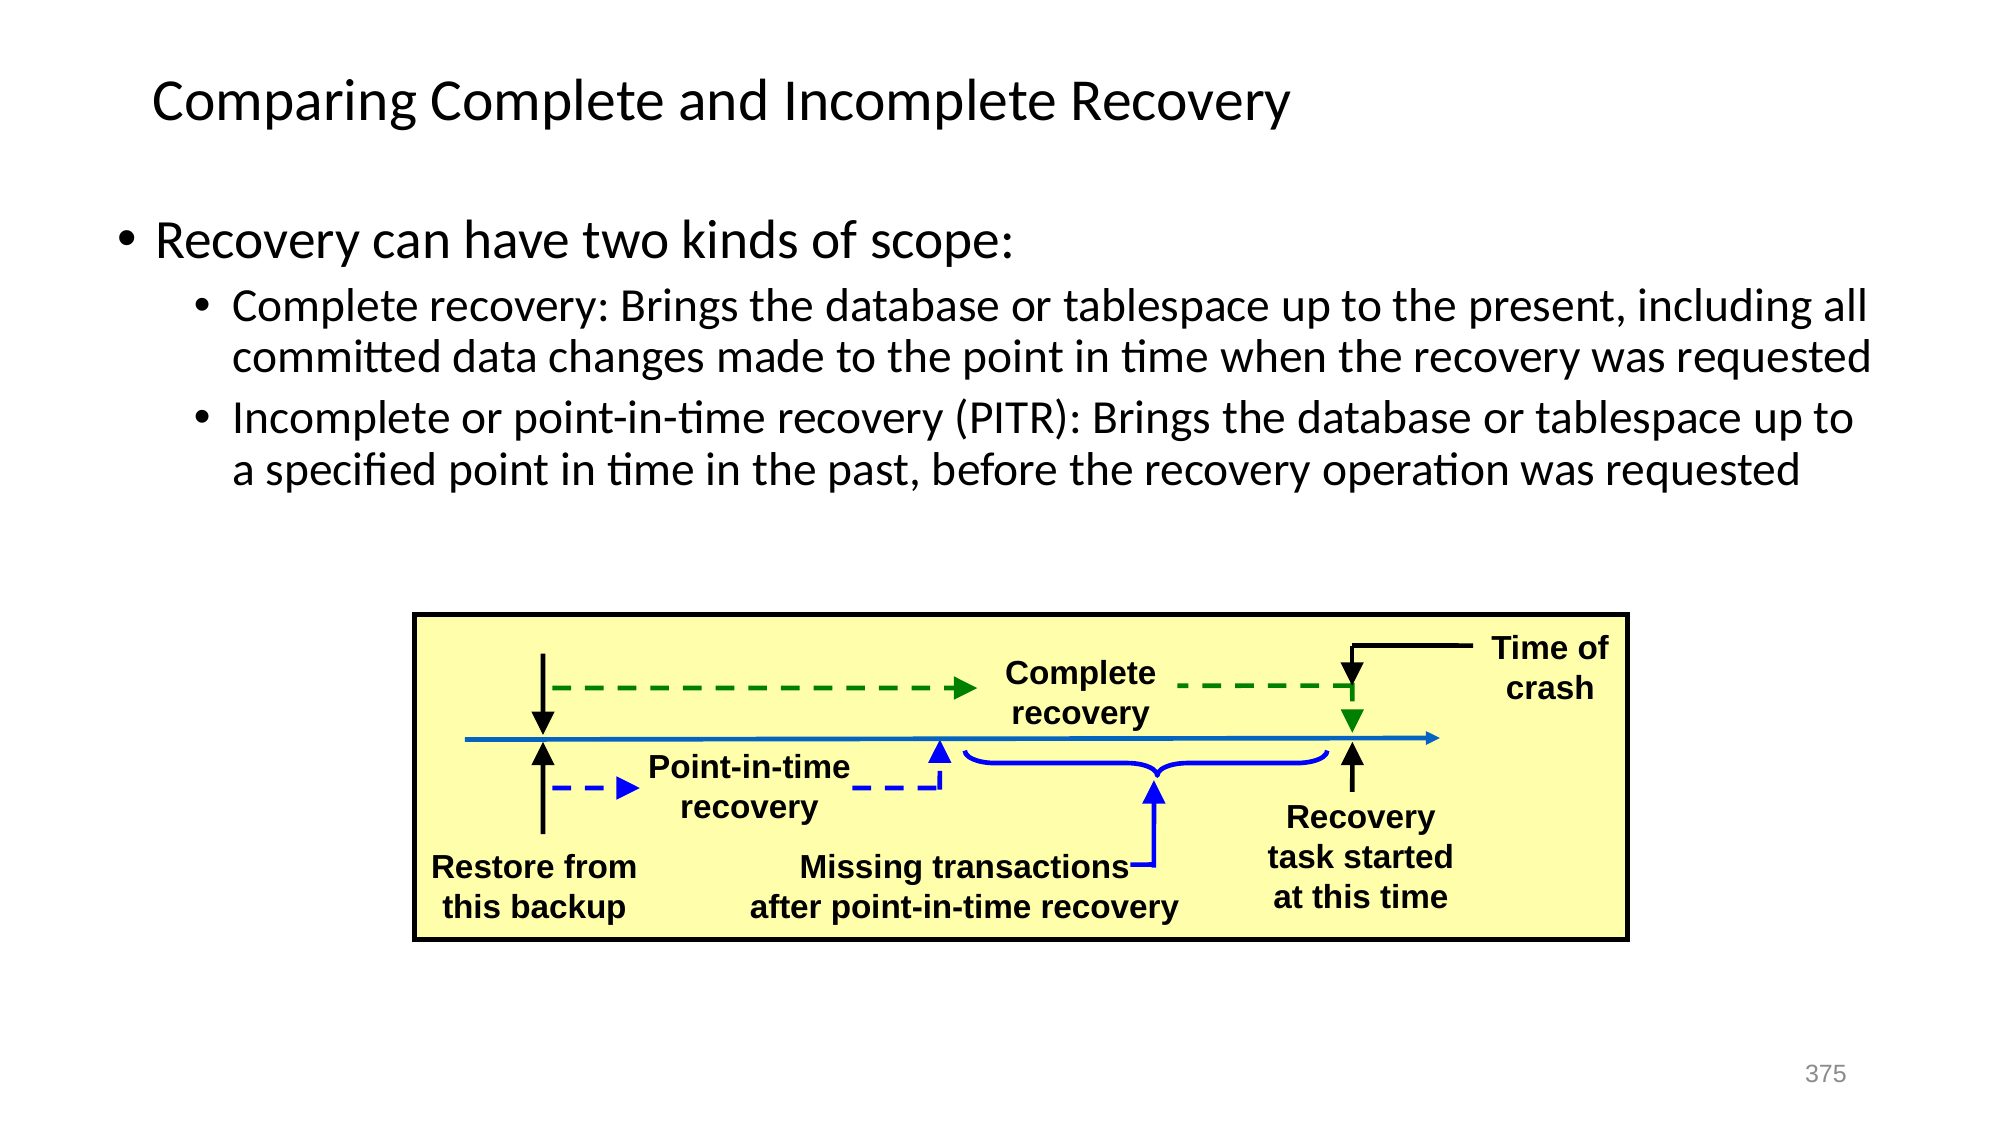

# Comparing Complete and Incomplete Recovery
Recovery can have two kinds of scope:
Complete recovery: Brings the database or tablespace up to the present, including all committed data changes made to the point in time when the recovery was requested
Incomplete or point-in-time recovery (PITR): Brings the database or tablespace up to a specified point in time in the past, before the recovery operation was requested

Time of
crash
Complete
recovery

Point-in-time
recovery

Recovery
task started
at this time
Restore from
this backup
Missing transactions
after point-in-time recovery

375